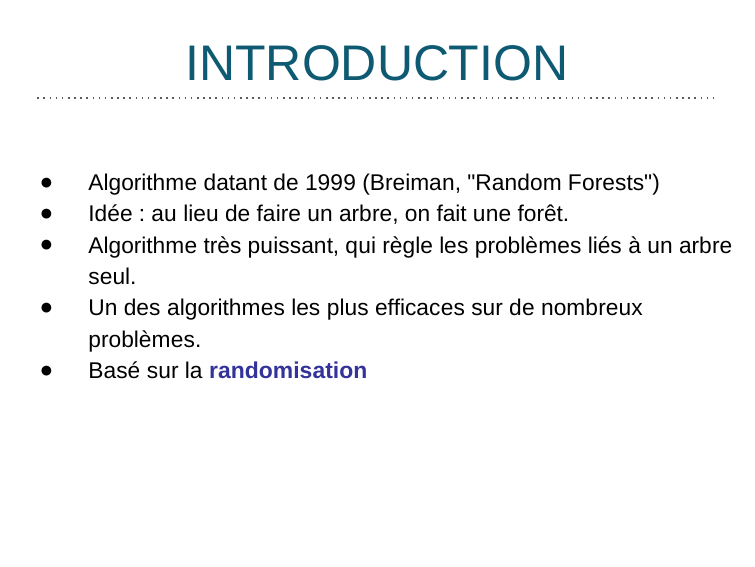

# INTRODUCTION
Algorithme datant de 1999 (Breiman, "Random Forests")
Idée : au lieu de faire un arbre, on fait une forêt.
Algorithme très puissant, qui règle les problèmes liés à un arbre seul.
Un des algorithmes les plus efficaces sur de nombreux problèmes.
Basé sur la randomisation